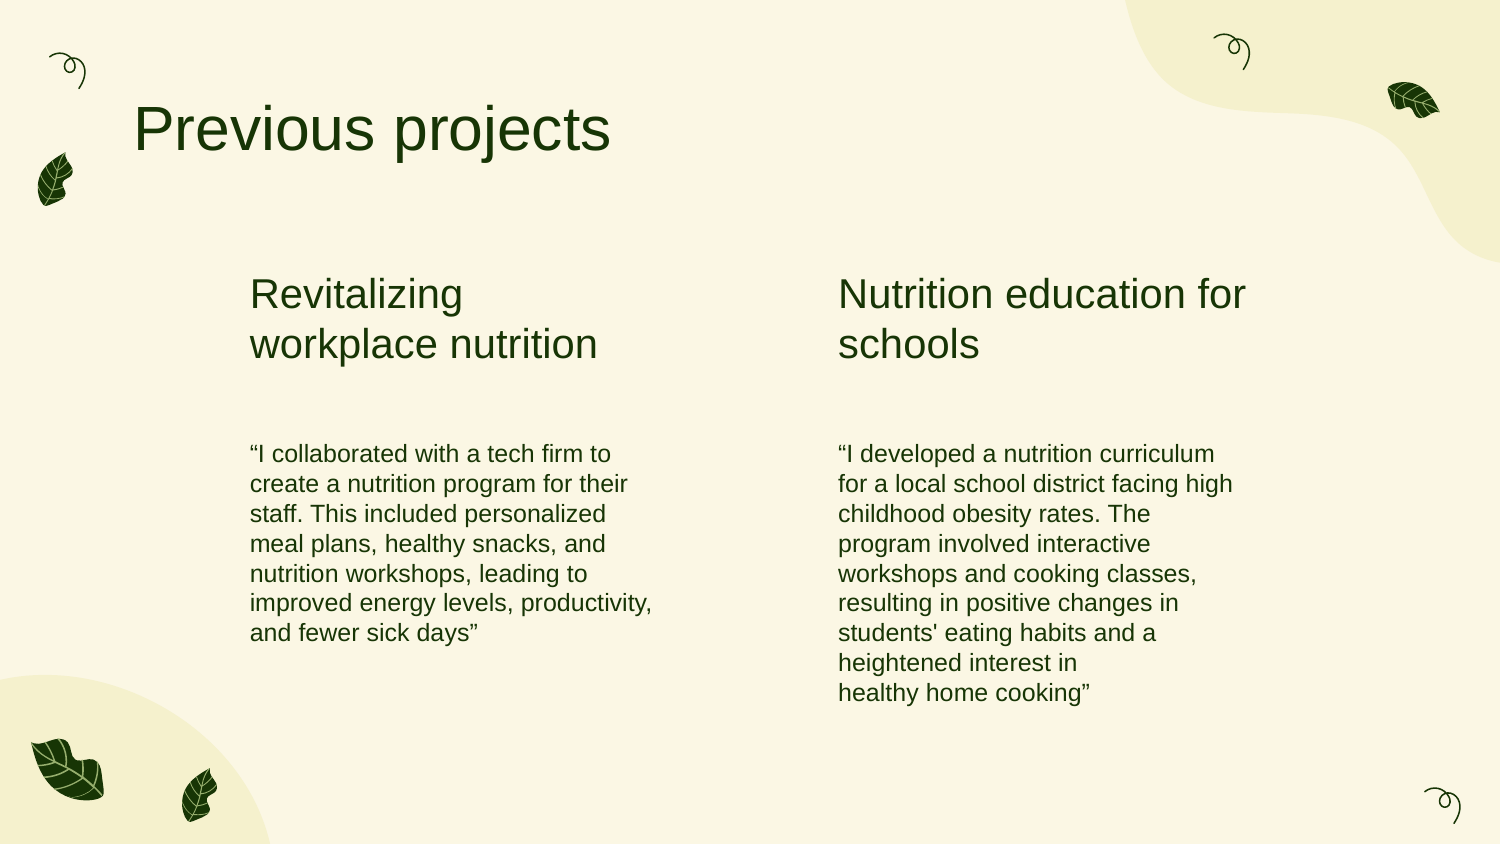

# Previous projects
Revitalizing workplace nutrition
Nutrition education for schools
“I developed a nutrition curriculum for a local school district facing high childhood obesity rates. The program involved interactive workshops and cooking classes, resulting in positive changes in students' eating habits and a heightened interest in
healthy home cooking”
“I collaborated with a tech firm to create a nutrition program for their staff. This included personalized meal plans, healthy snacks, and nutrition workshops, leading to improved energy levels, productivity, and fewer sick days”